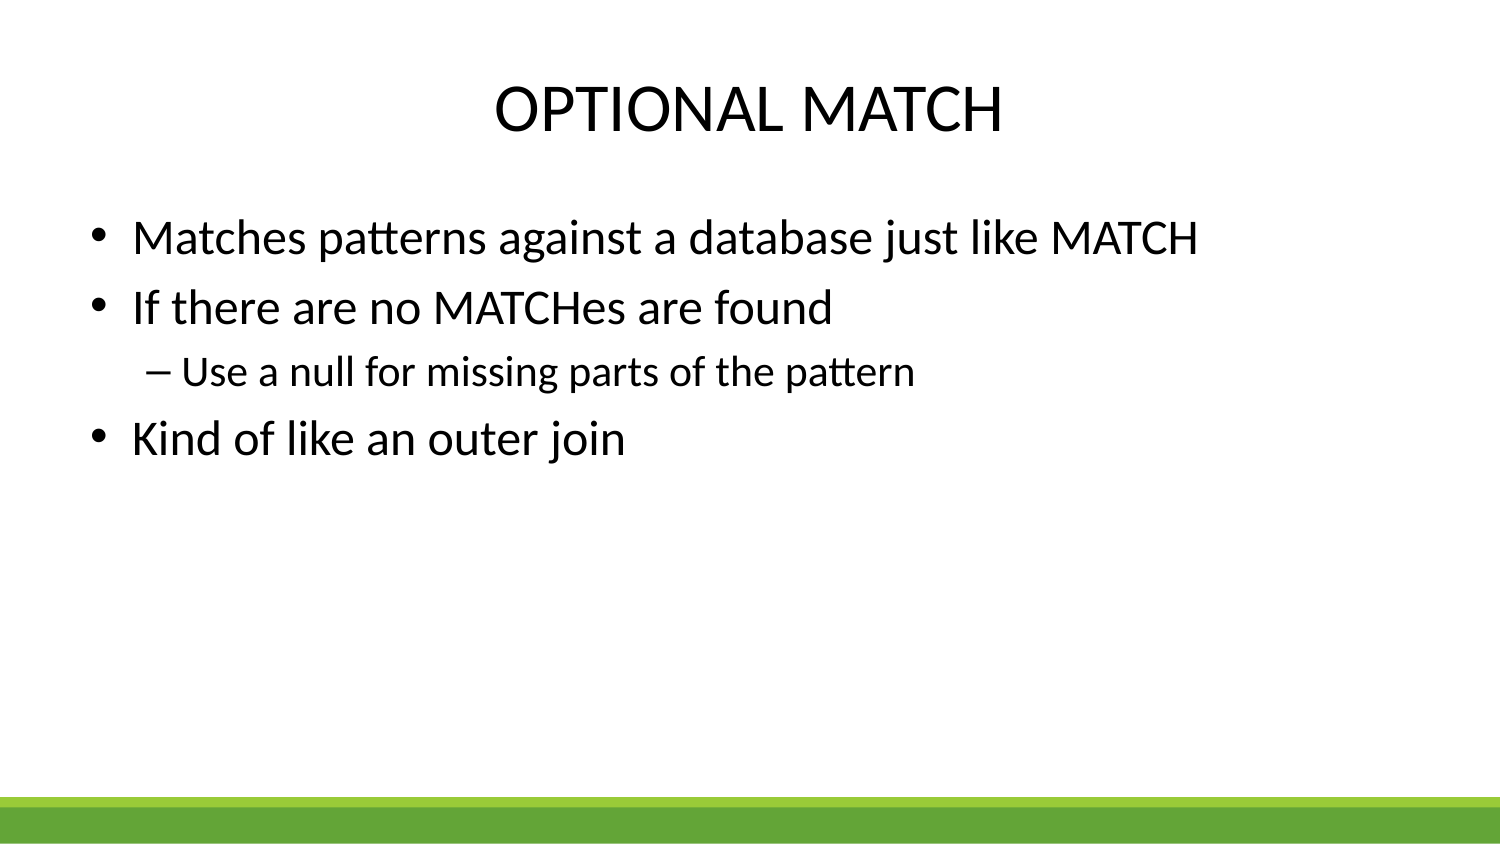

# OPTIONAL MATCH
Matches patterns against a database just like MATCH
If there are no MATCHes are found
Use a null for missing parts of the pattern
Kind of like an outer join